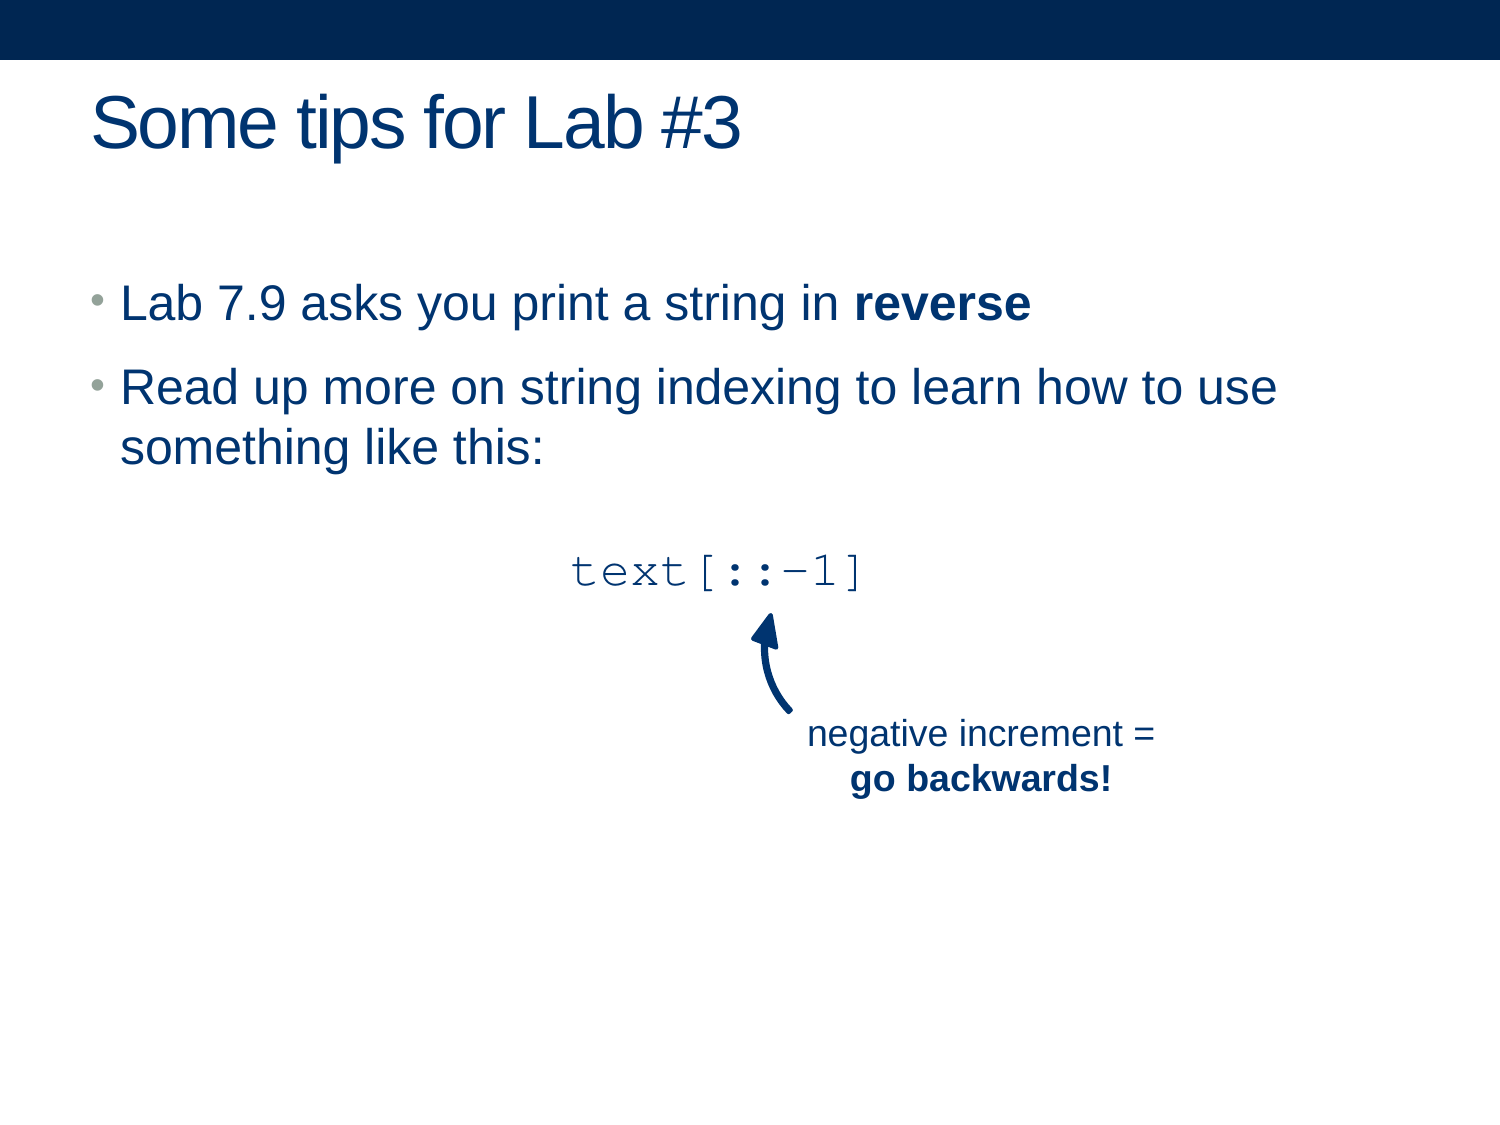

# Some tips for Lab #3
Lab 7.9 asks you print a string in reverse
Read up more on string indexing to learn how to use something like this:
			text[::-1]

negative increment =
go backwards!